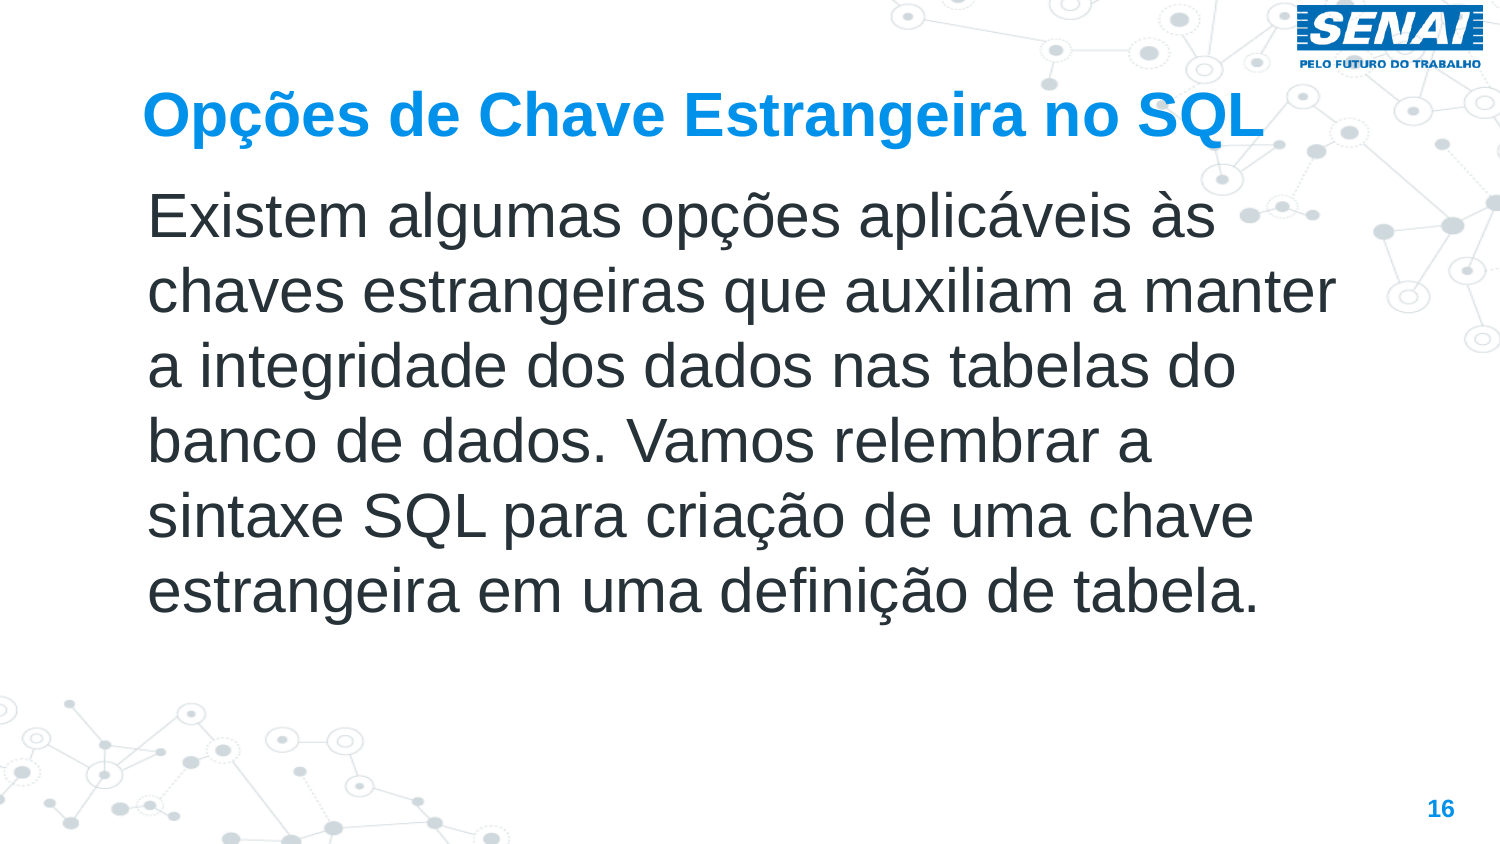

# Opções de Chave Estrangeira no SQL
Existem algumas opções aplicáveis às chaves estrangeiras que auxiliam a manter a integridade dos dados nas tabelas do banco de dados. Vamos relembrar a sintaxe SQL para criação de uma chave estrangeira em uma definição de tabela.
16